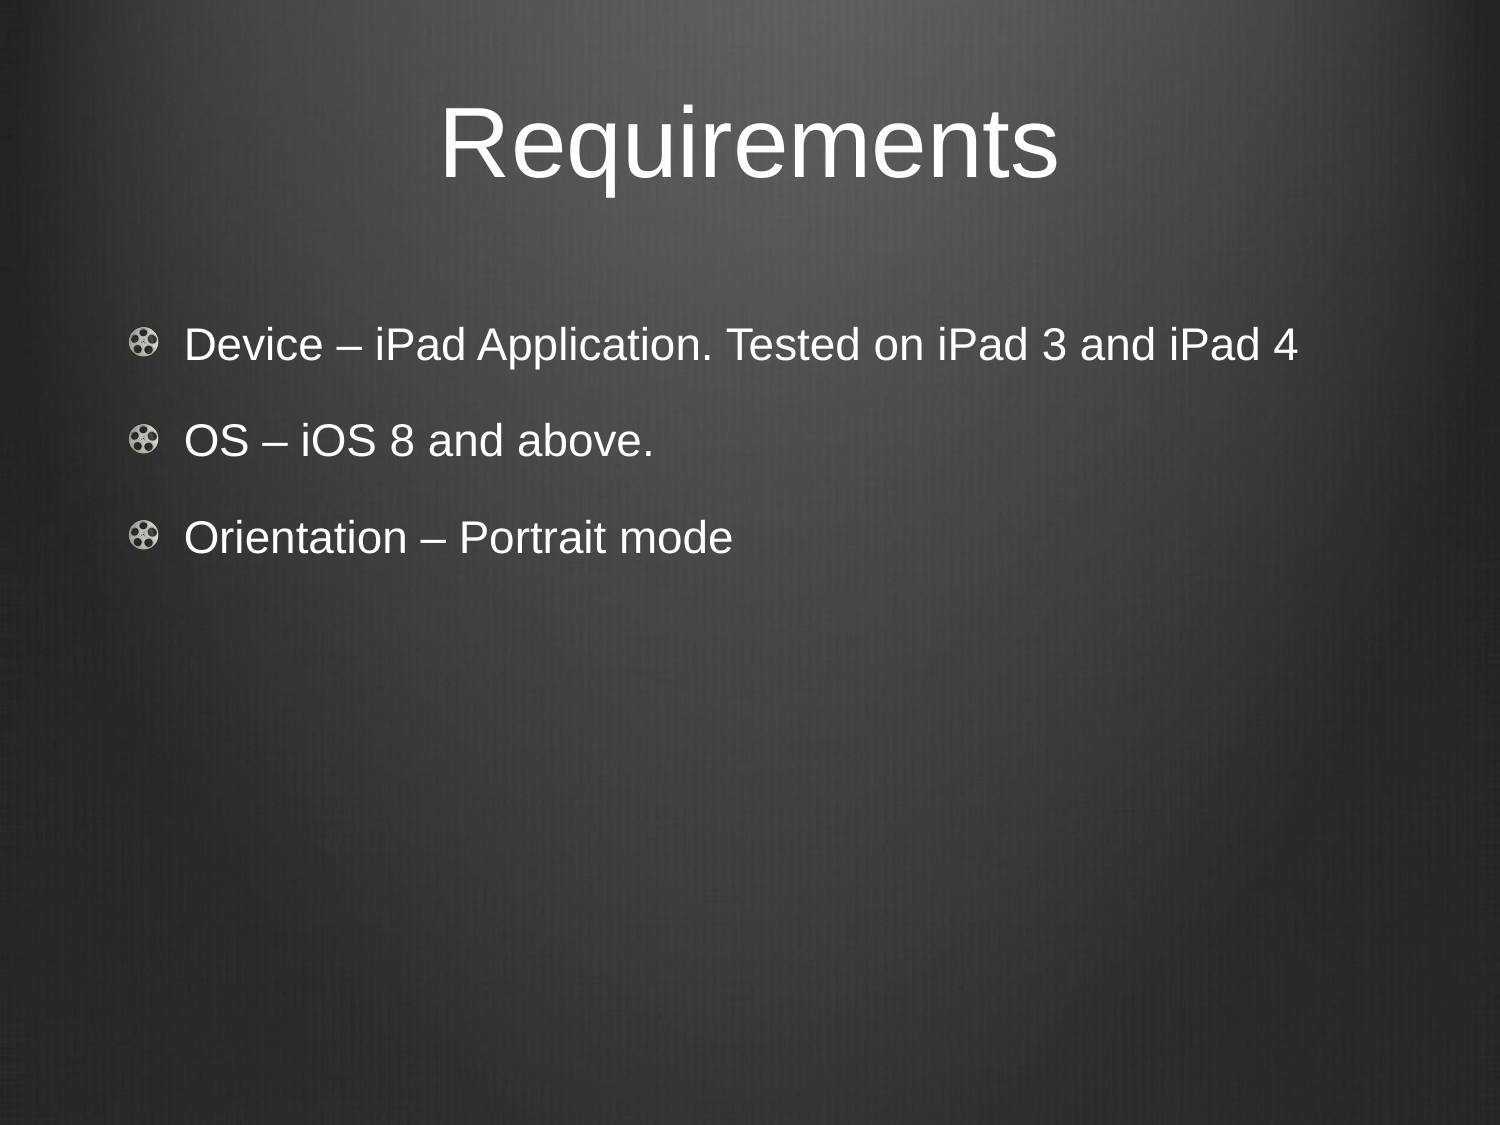

# Requirements
Device – iPad Application. Tested on iPad 3 and iPad 4
OS – iOS 8 and above.
Orientation – Portrait mode